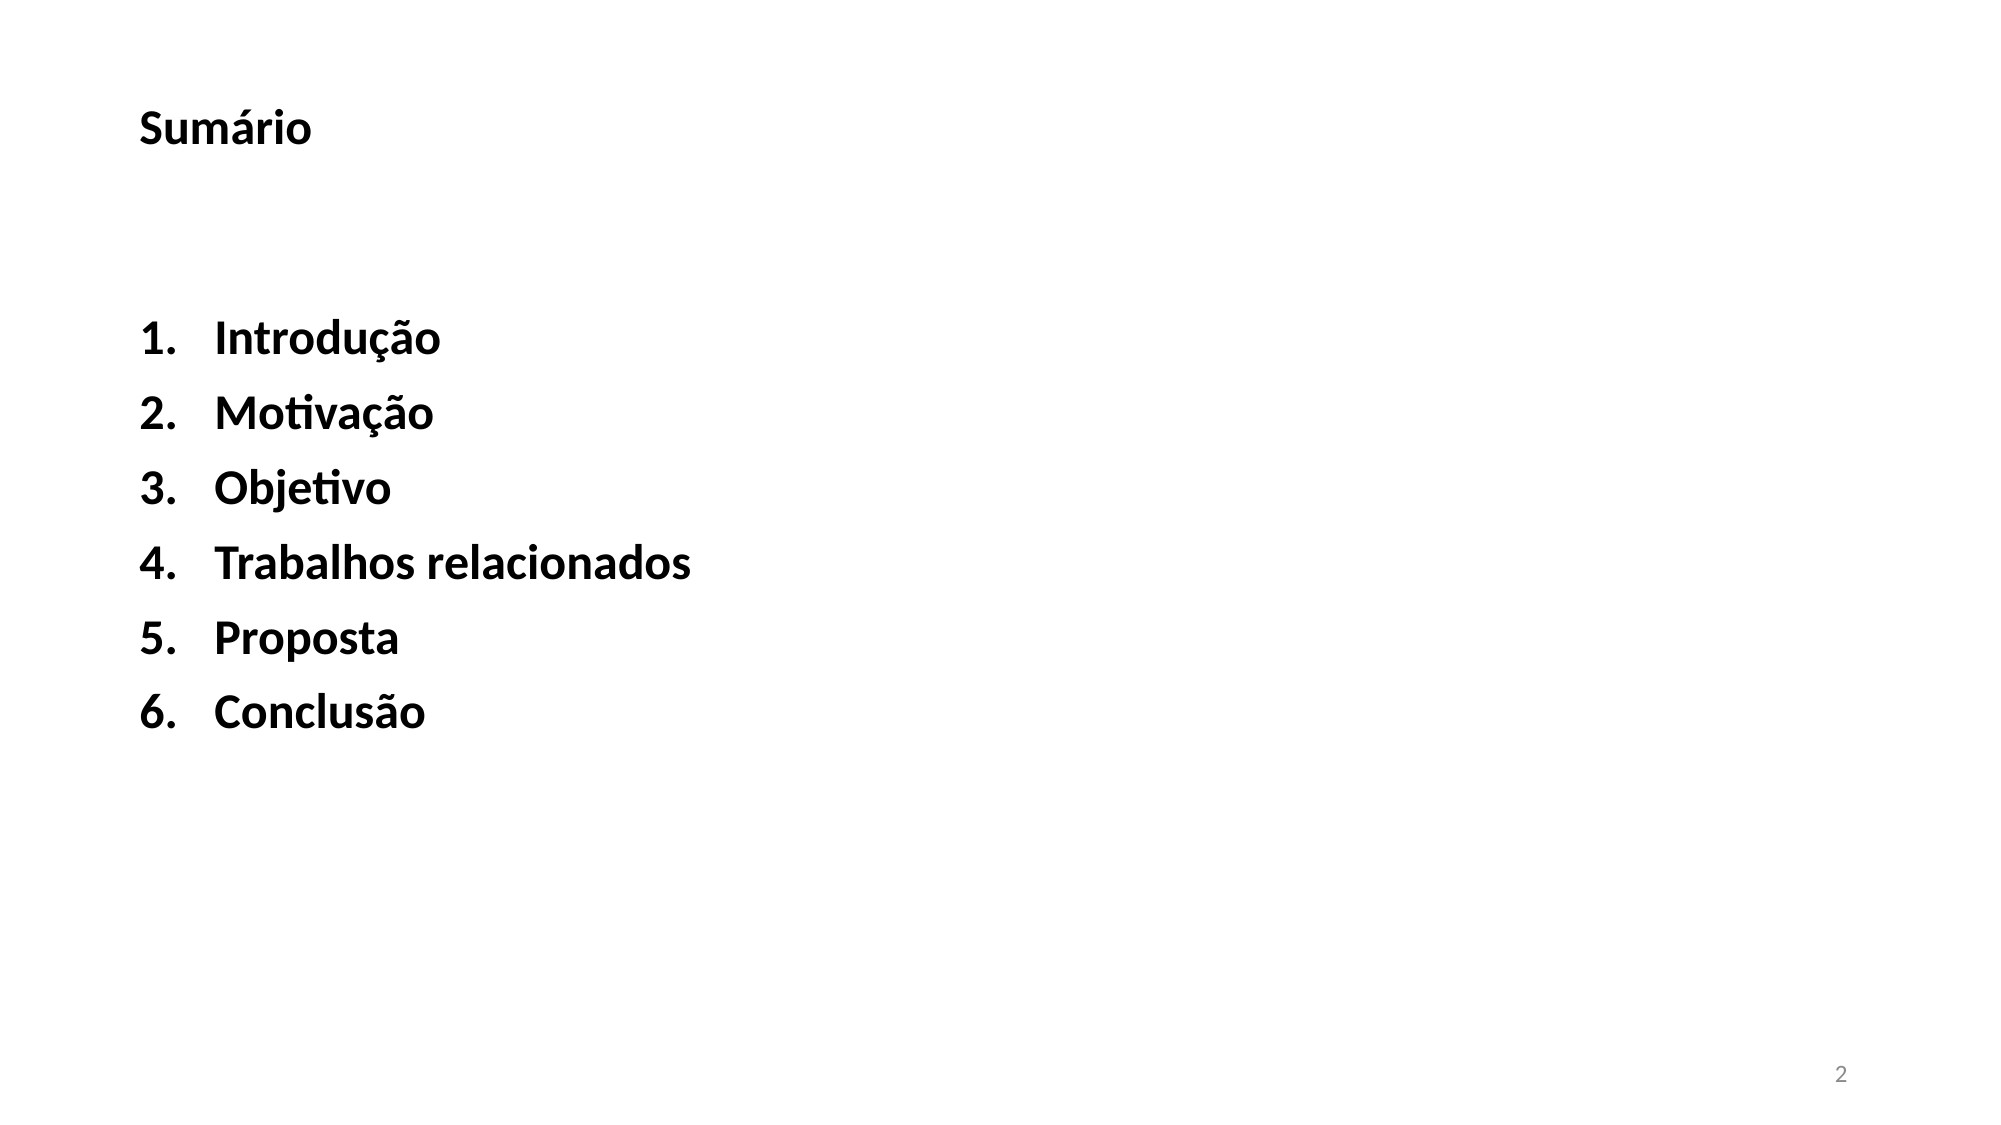

# Sumário
Introdução
Motivação
Objetivo
Trabalhos relacionados
Proposta
Conclusão
2